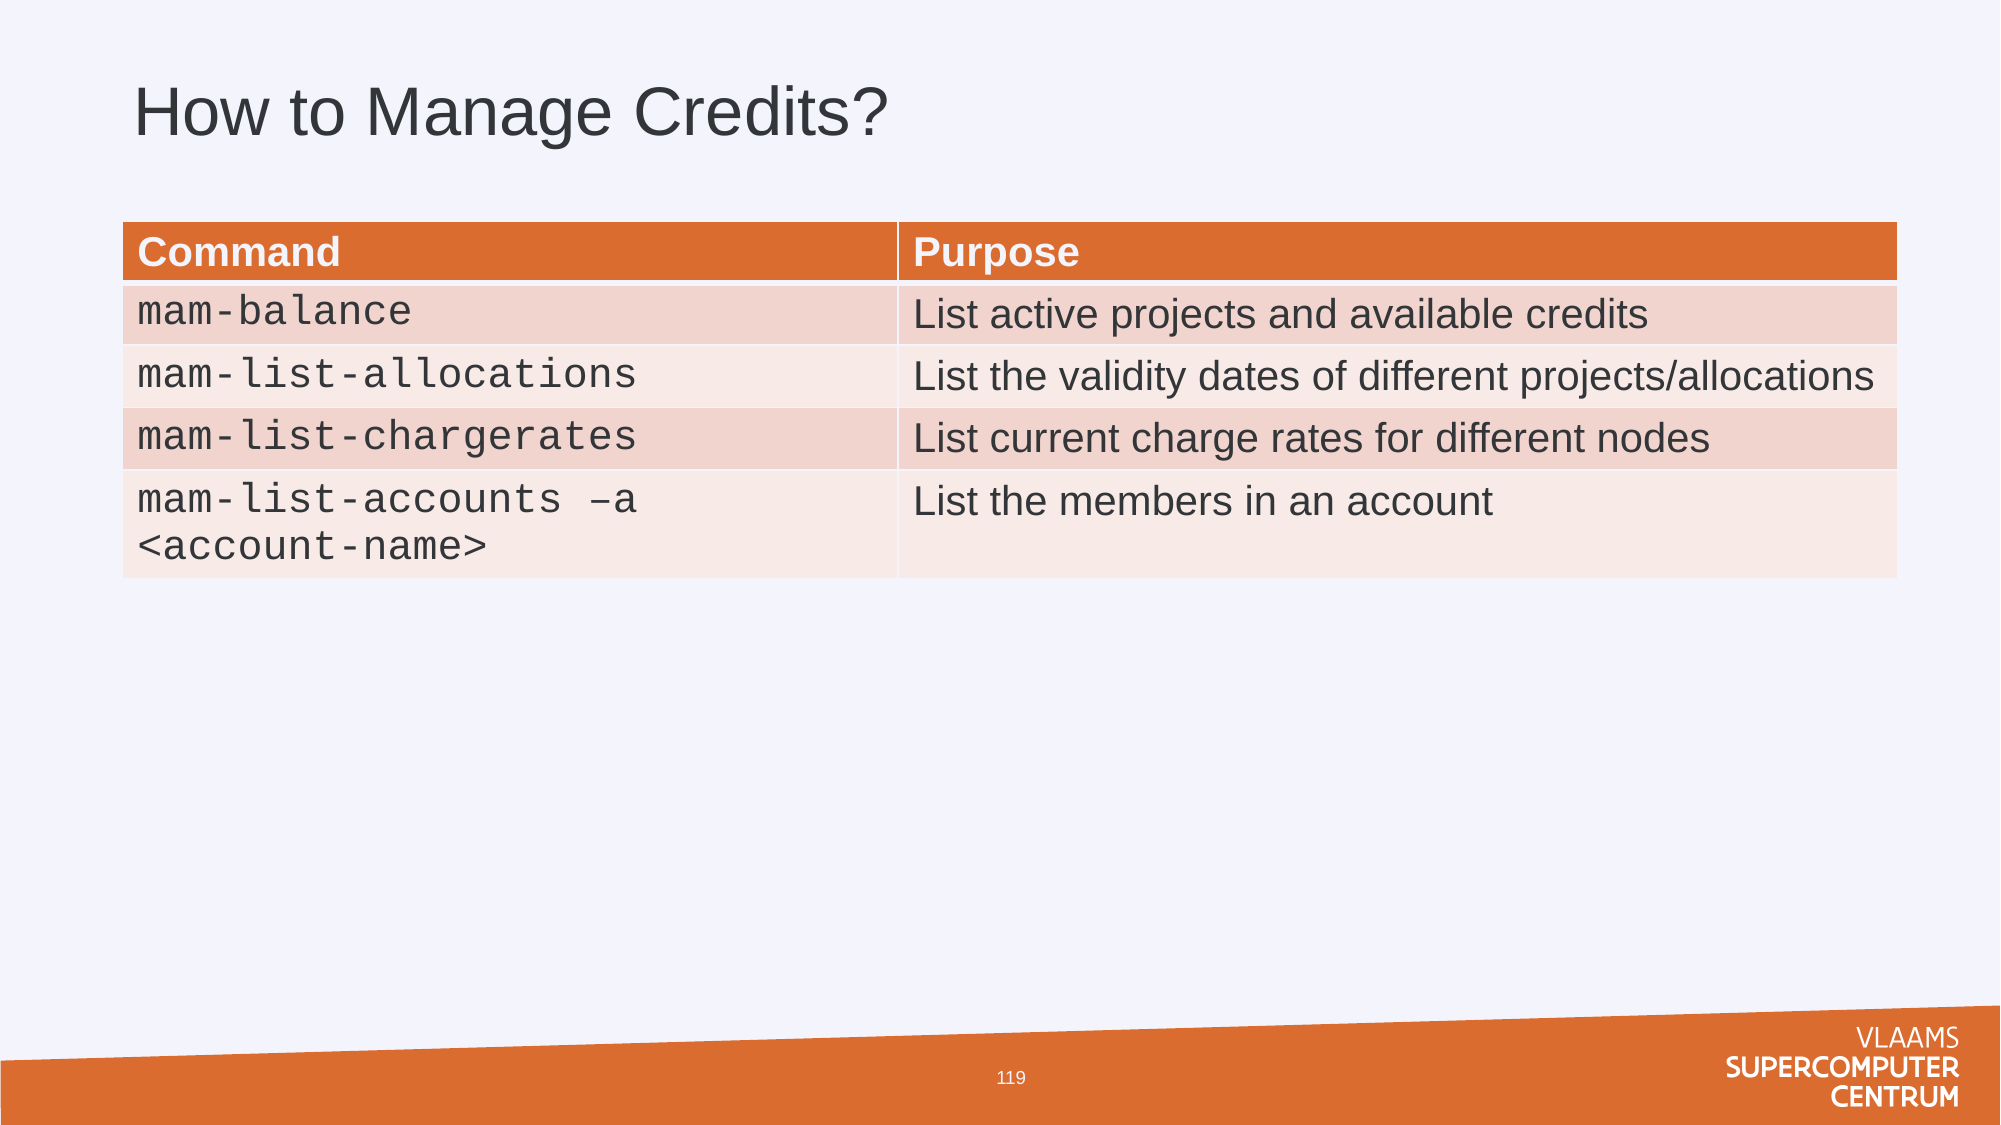

# How to Manage Credits?
| Command | Purpose |
| --- | --- |
| mam-balance | List active projects and available credits |
| mam-list-allocations | List the validity dates of different projects/allocations |
| mam-list-chargerates | List current charge rates for different nodes |
| mam-list-accounts –a <account-name> | List the members in an account |

119